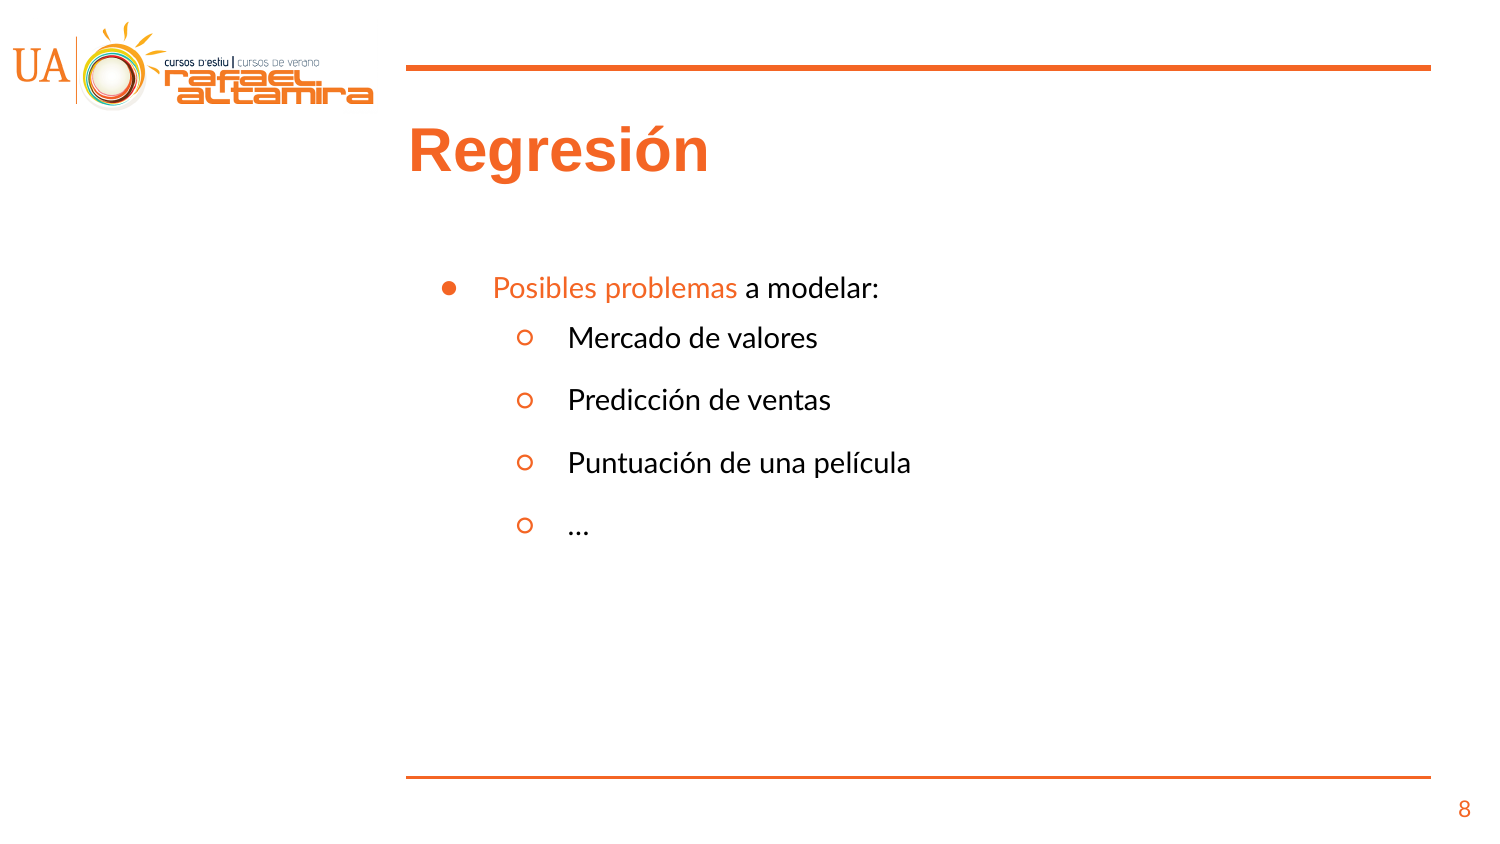

# Regresión
Posibles problemas a modelar:
Mercado de valores
Predicción de ventas
Puntuación de una película
…
8